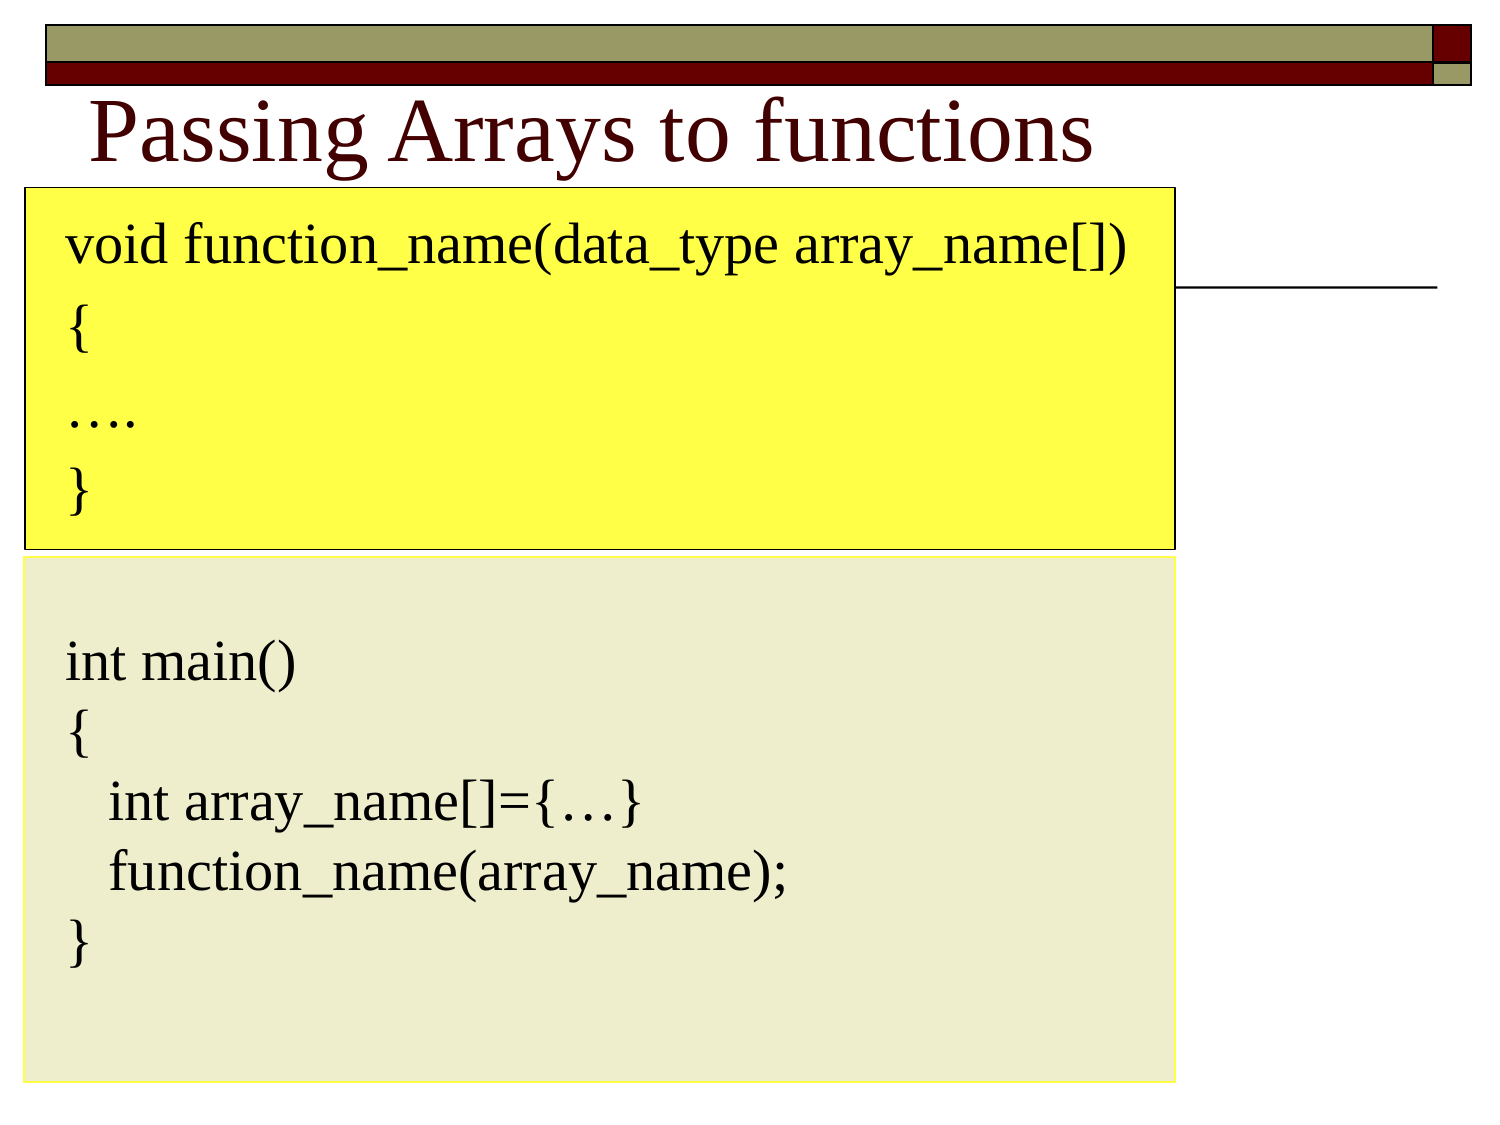

# Passing Arrays to functions

void function_name(data_type array_name[])
{
….
}

int main()
{
   int array_name[]={…}
   function_name(array_name);
}